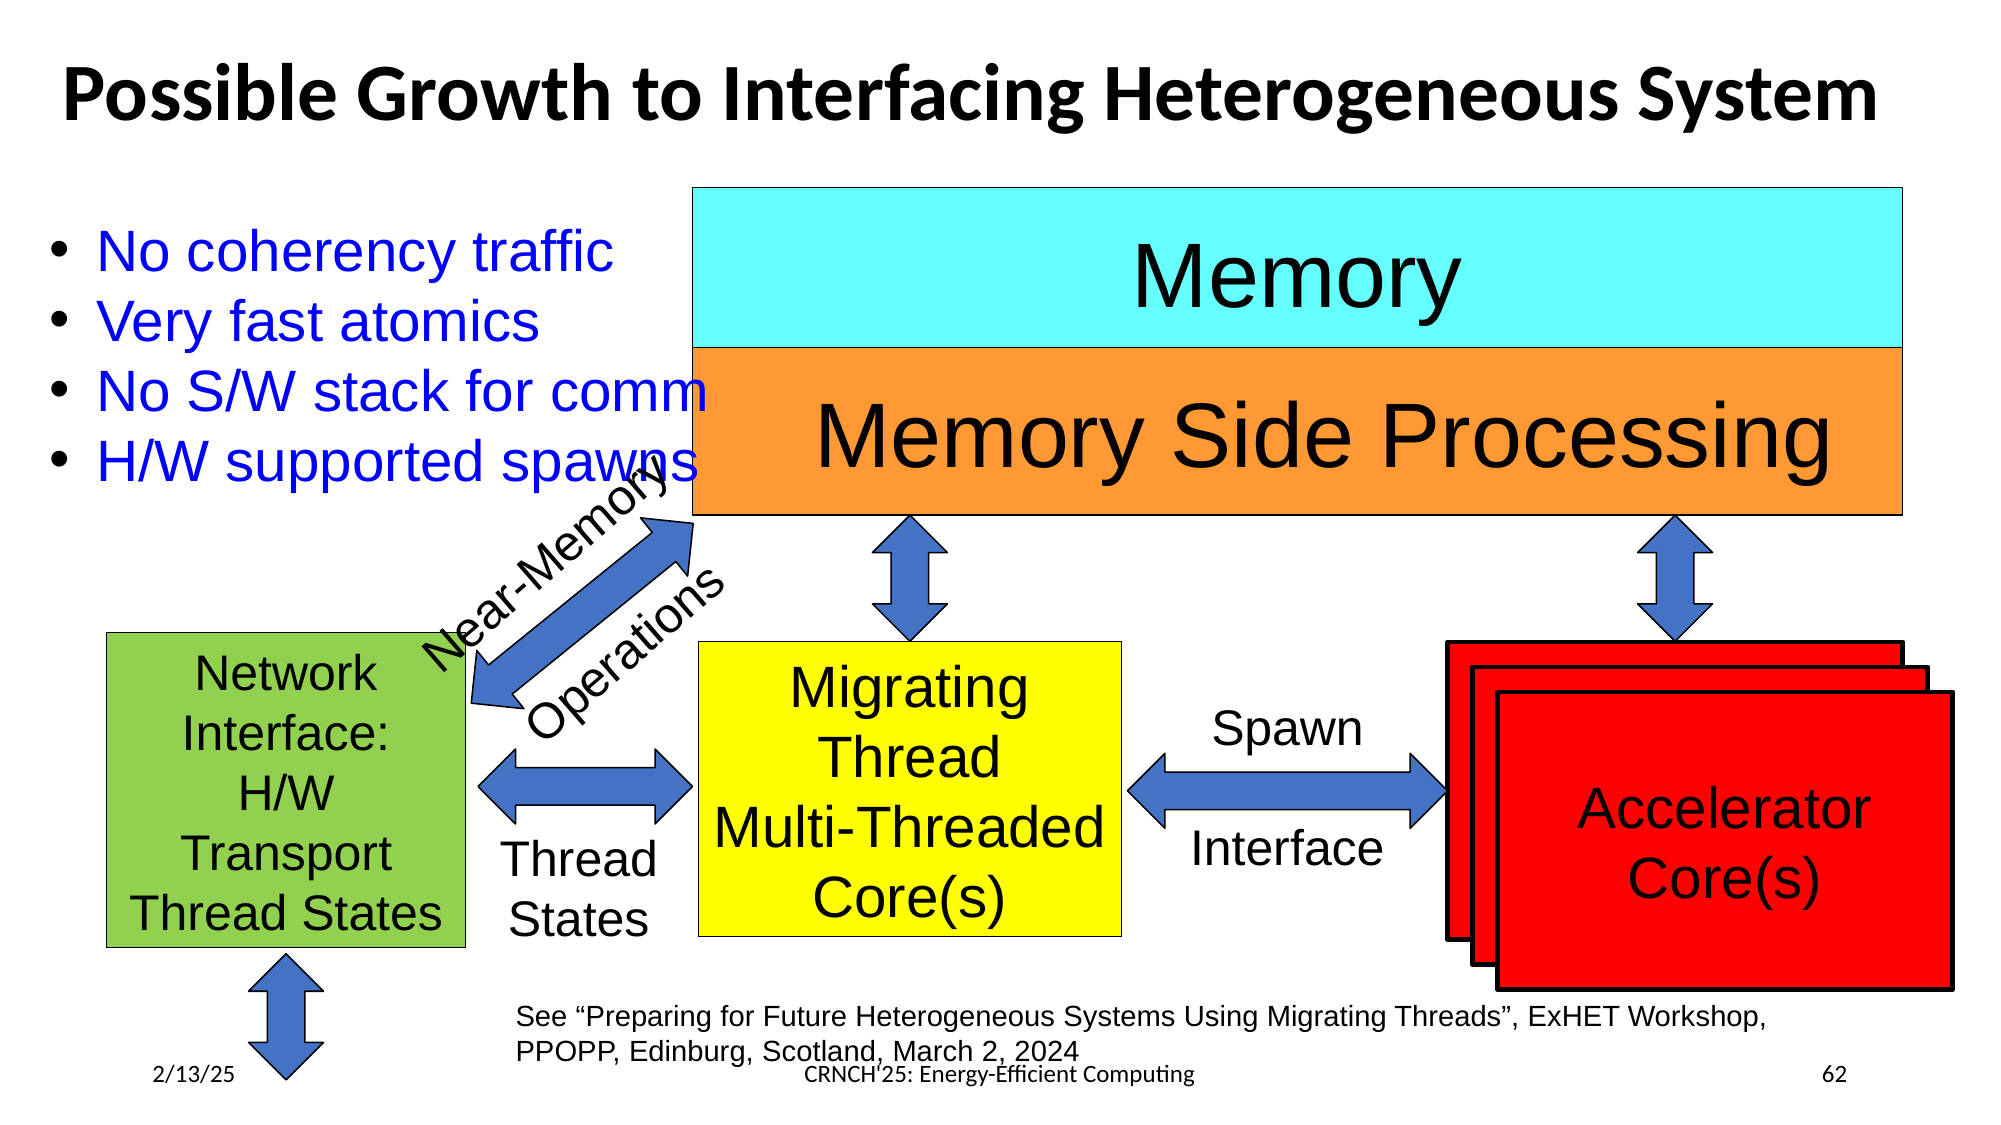

# Possible Growth to Interfacing Heterogeneous System

Memory

Memory Side Processing

Network
Interface:
H/W
Transport
Thread States
Migrating
Thread
Multi-Threaded
Core(s)

Accelerator
Core(s)

Accelerator
Core(s)

Spawn

Interface

Accelerator
Core(s)
No coherency traffic
Very fast atomics
No S/W stack for comm
H/W supported spawns

Near-Memory

Operations
Thread
States

See “Preparing for Future Heterogeneous Systems Using Migrating Threads”, ExHET Workshop, PPOPP, Edinburg, Scotland, March 2, 2024
2/13/25
CRNCH'25: Energy-Efficient Computing
62